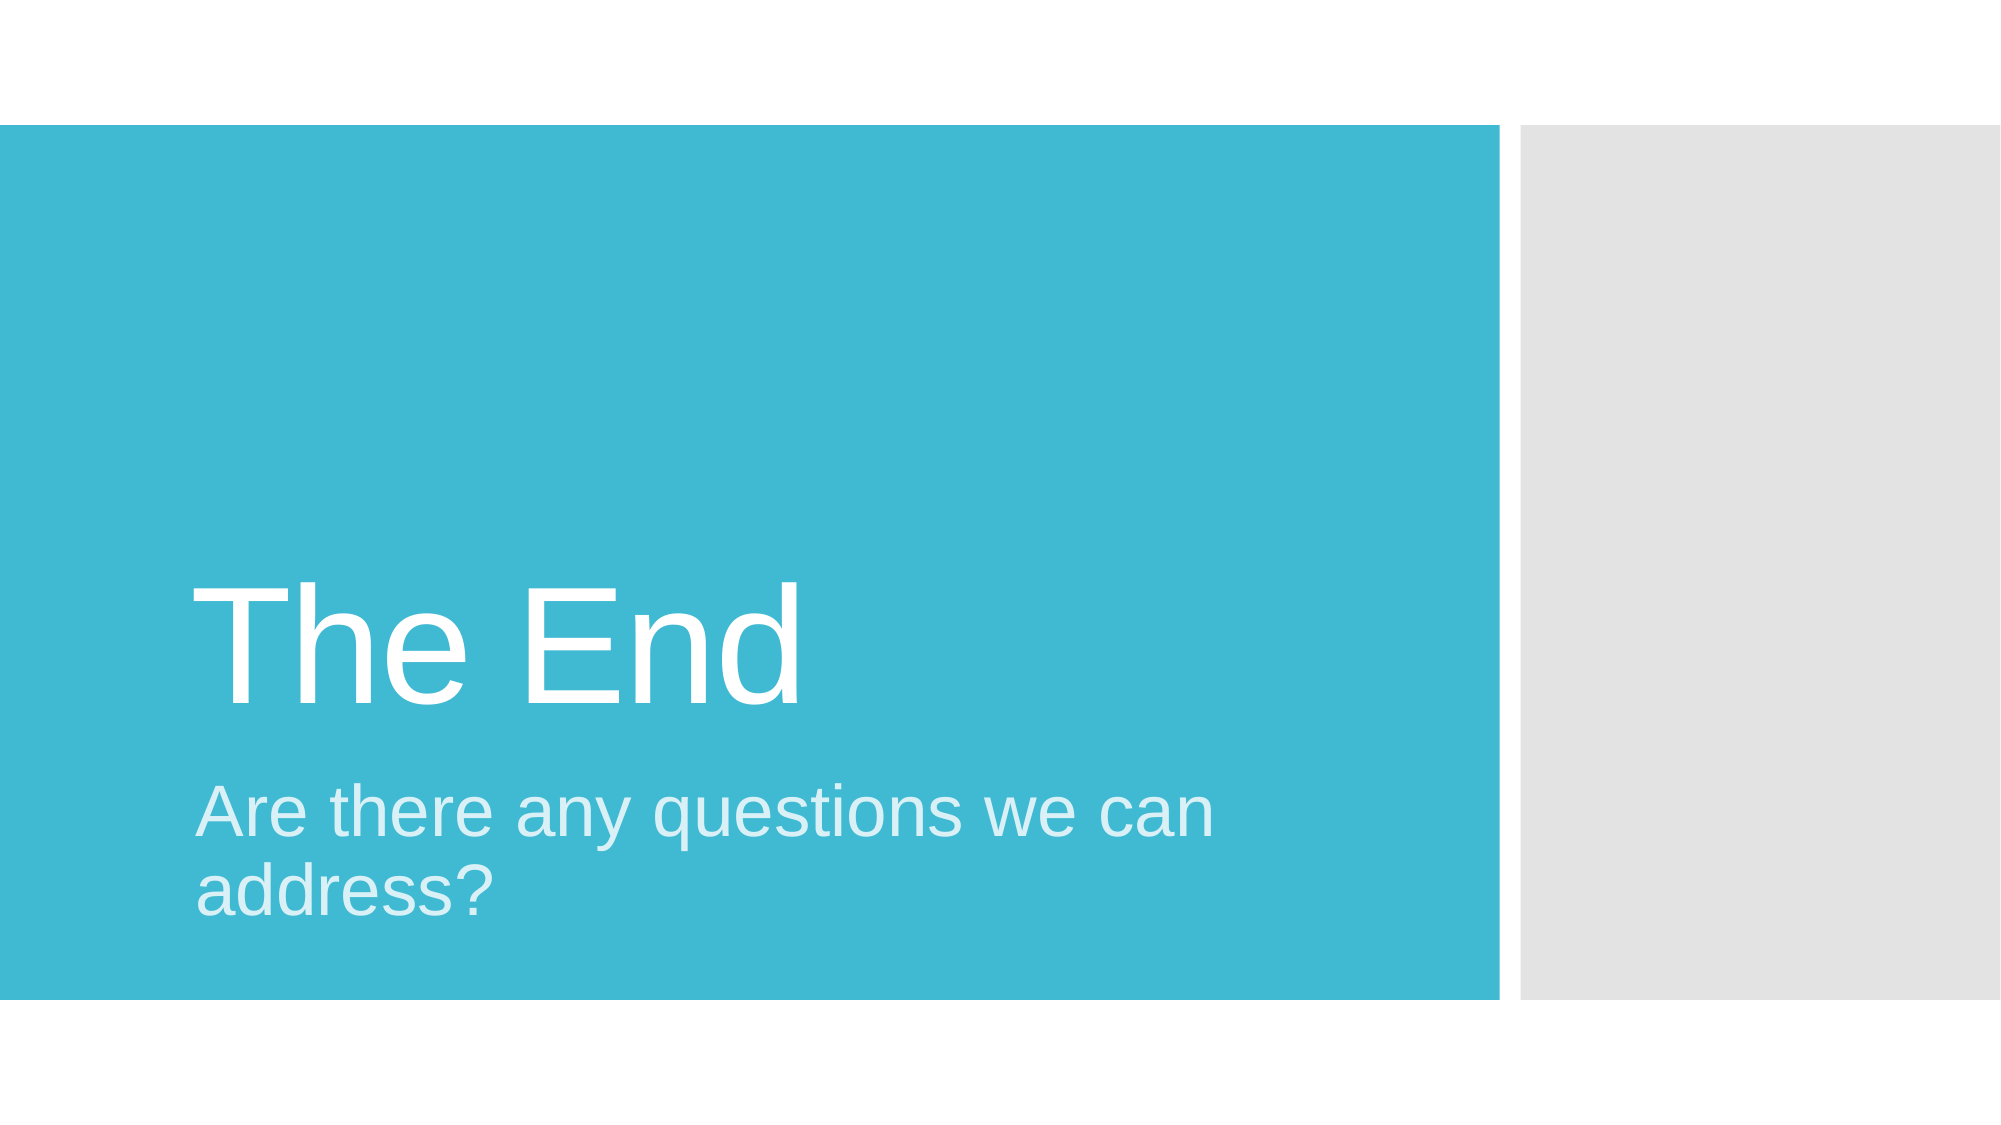

# The End
Are there any questions we can address?